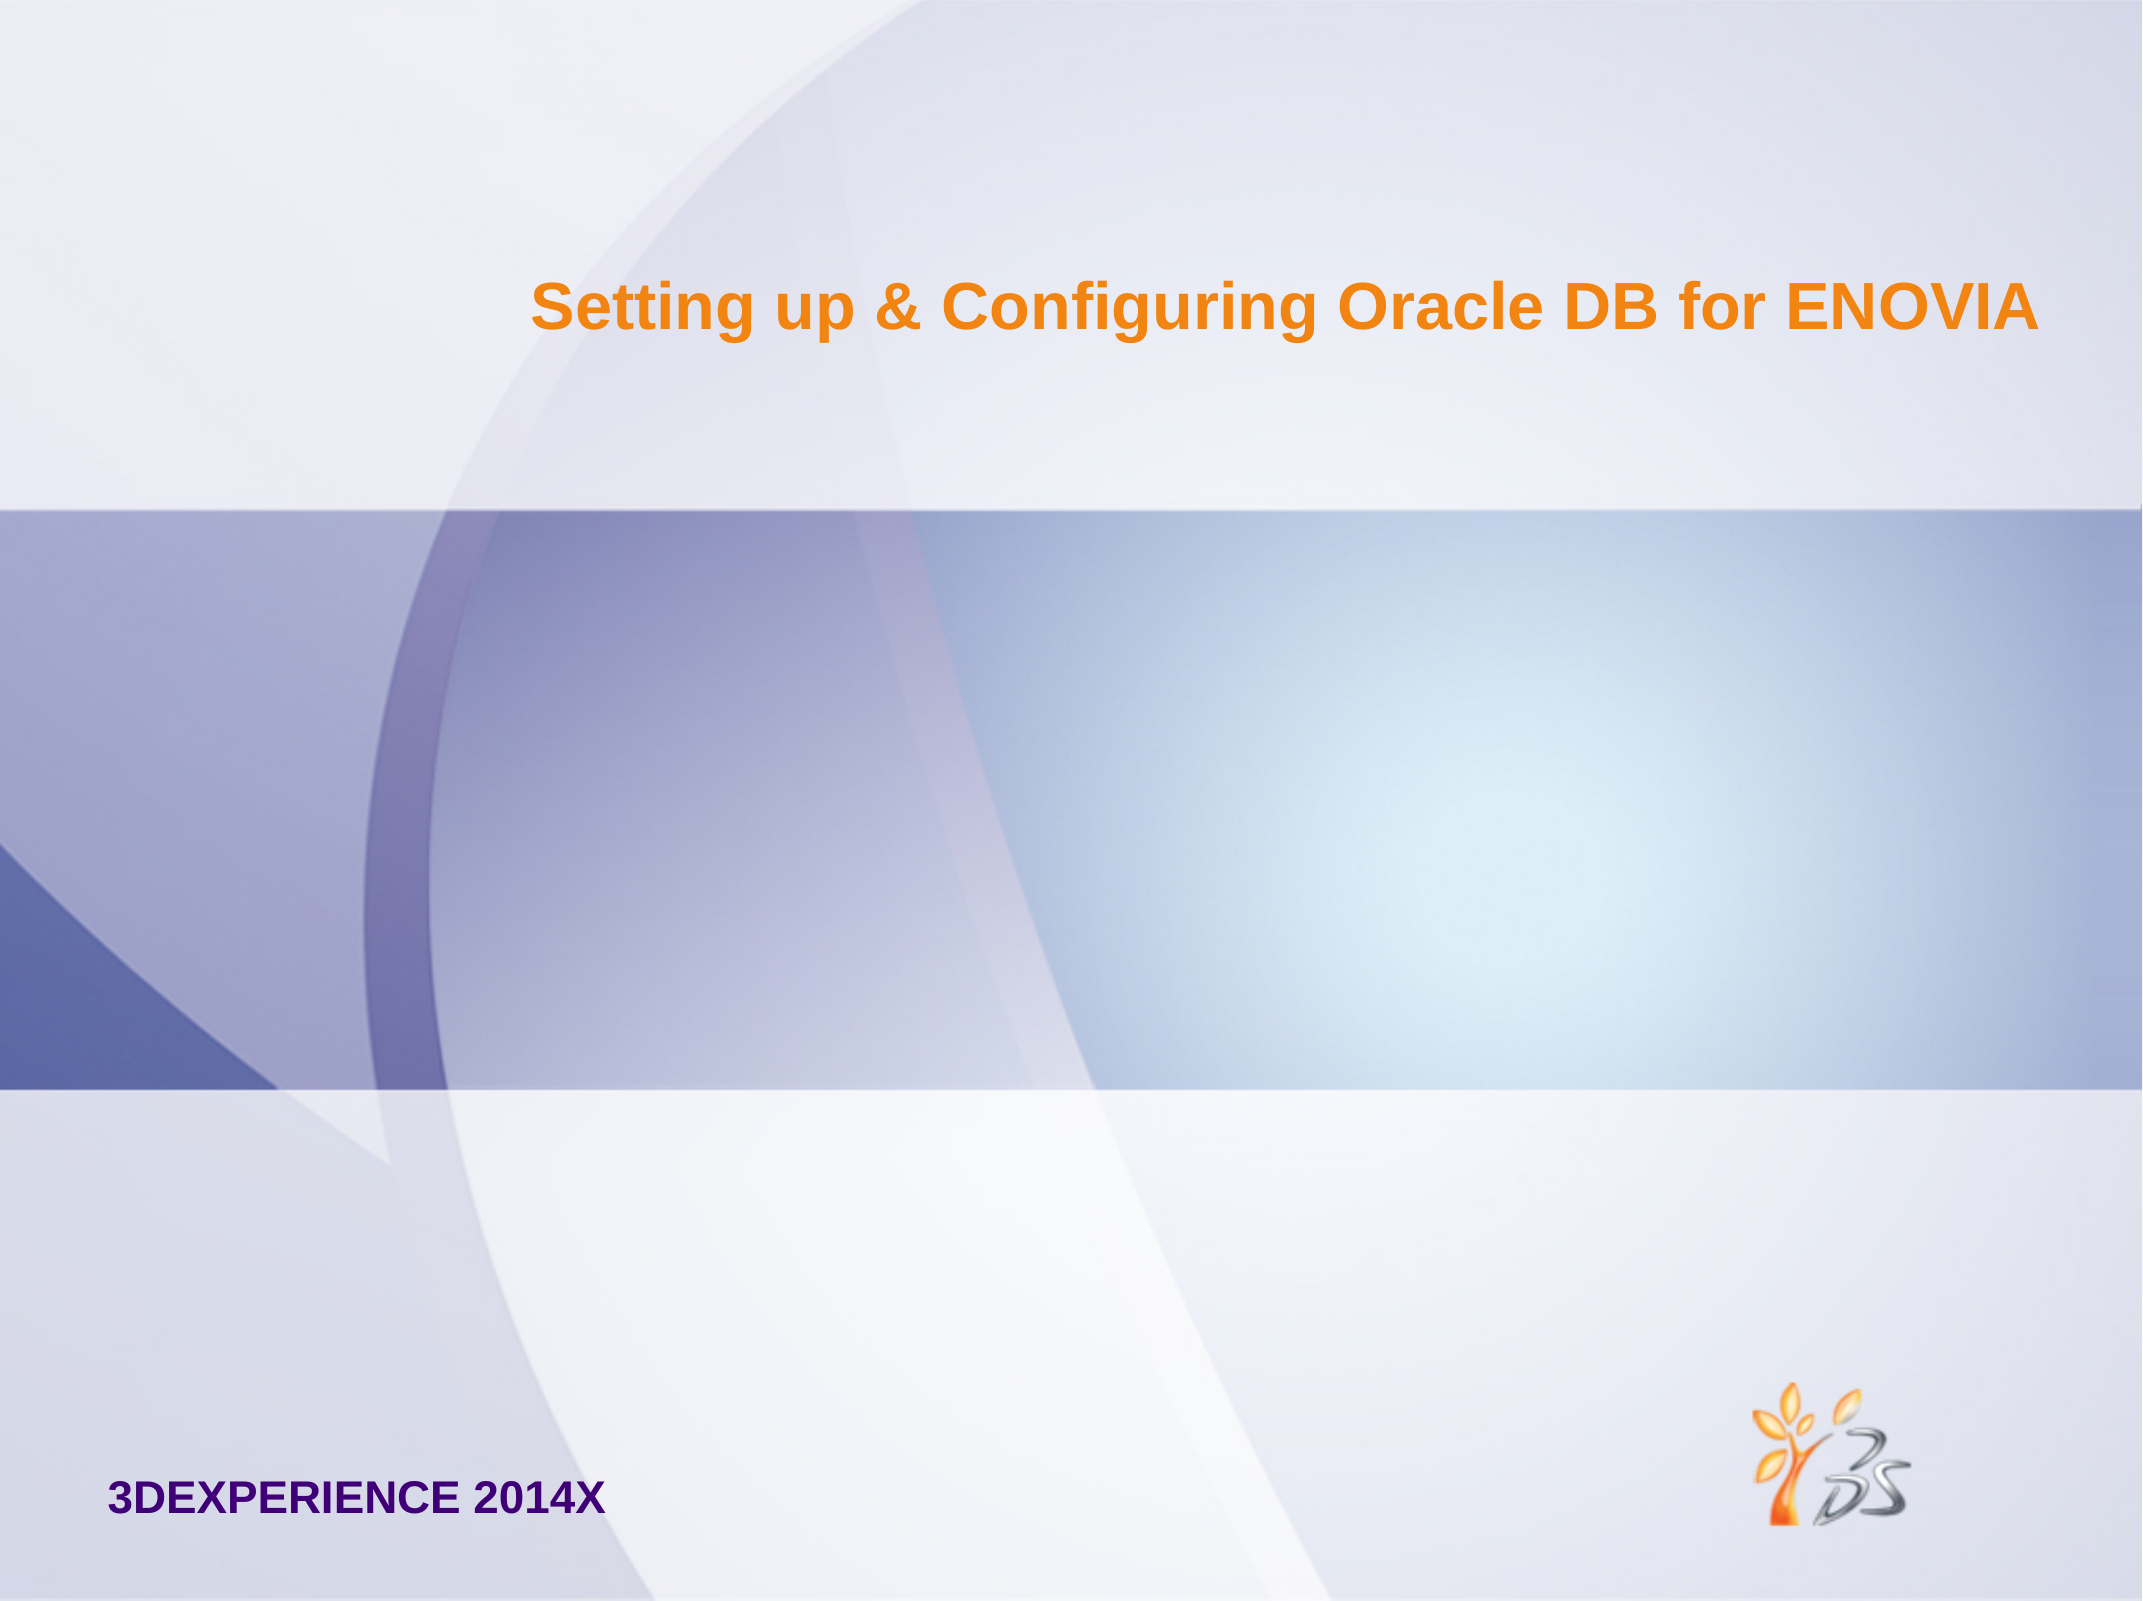

# Setting up & Configuring Oracle DB for ENOVIA
3DEXPERIENCE 2014X